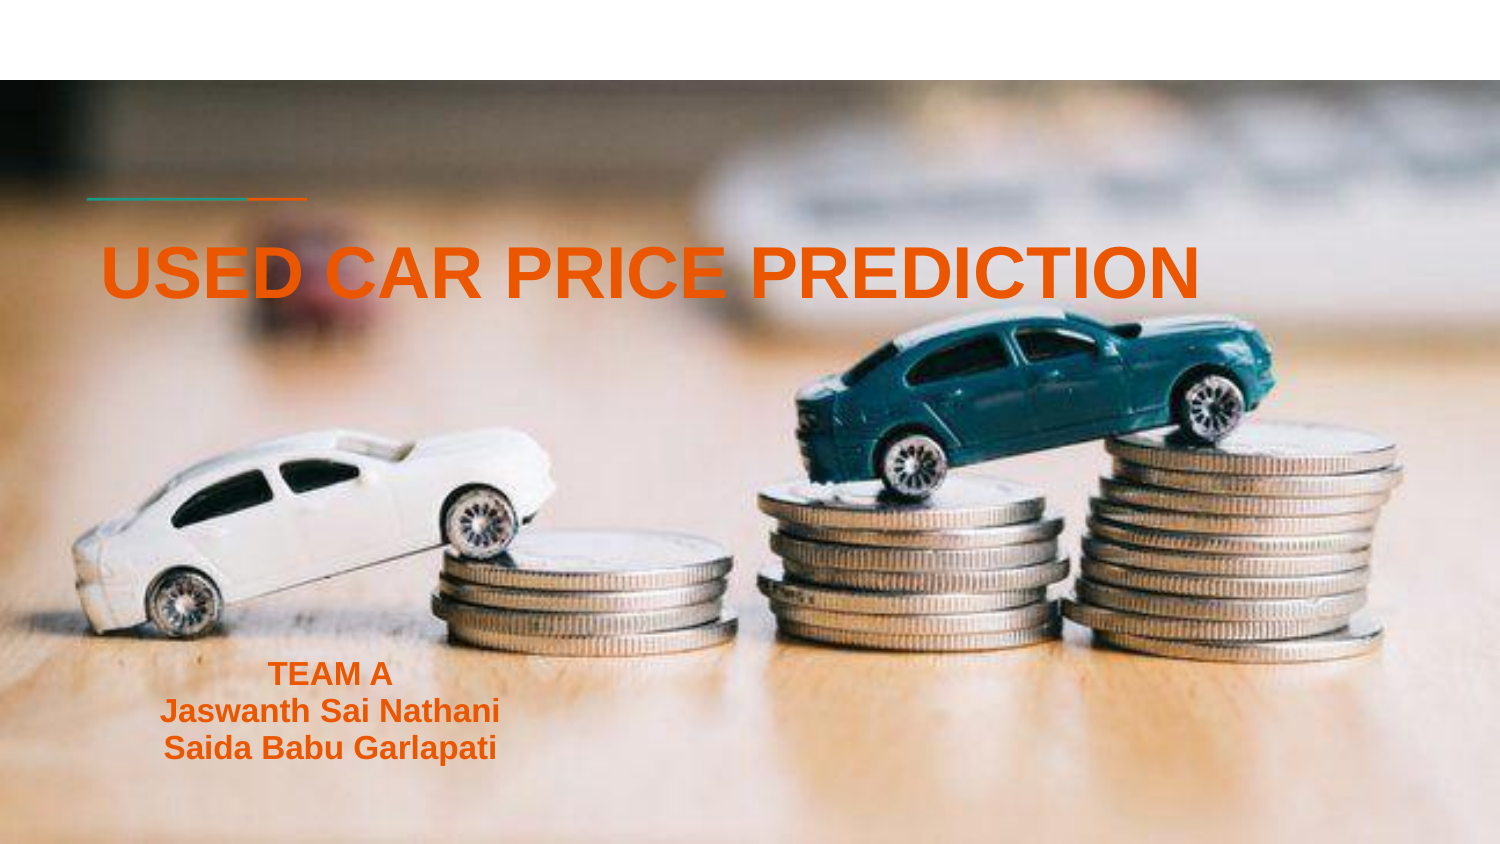

# USED CAR PRICE PREDICTION
TEAM A
Jaswanth Sai Nathani
Saida Babu Garlapati